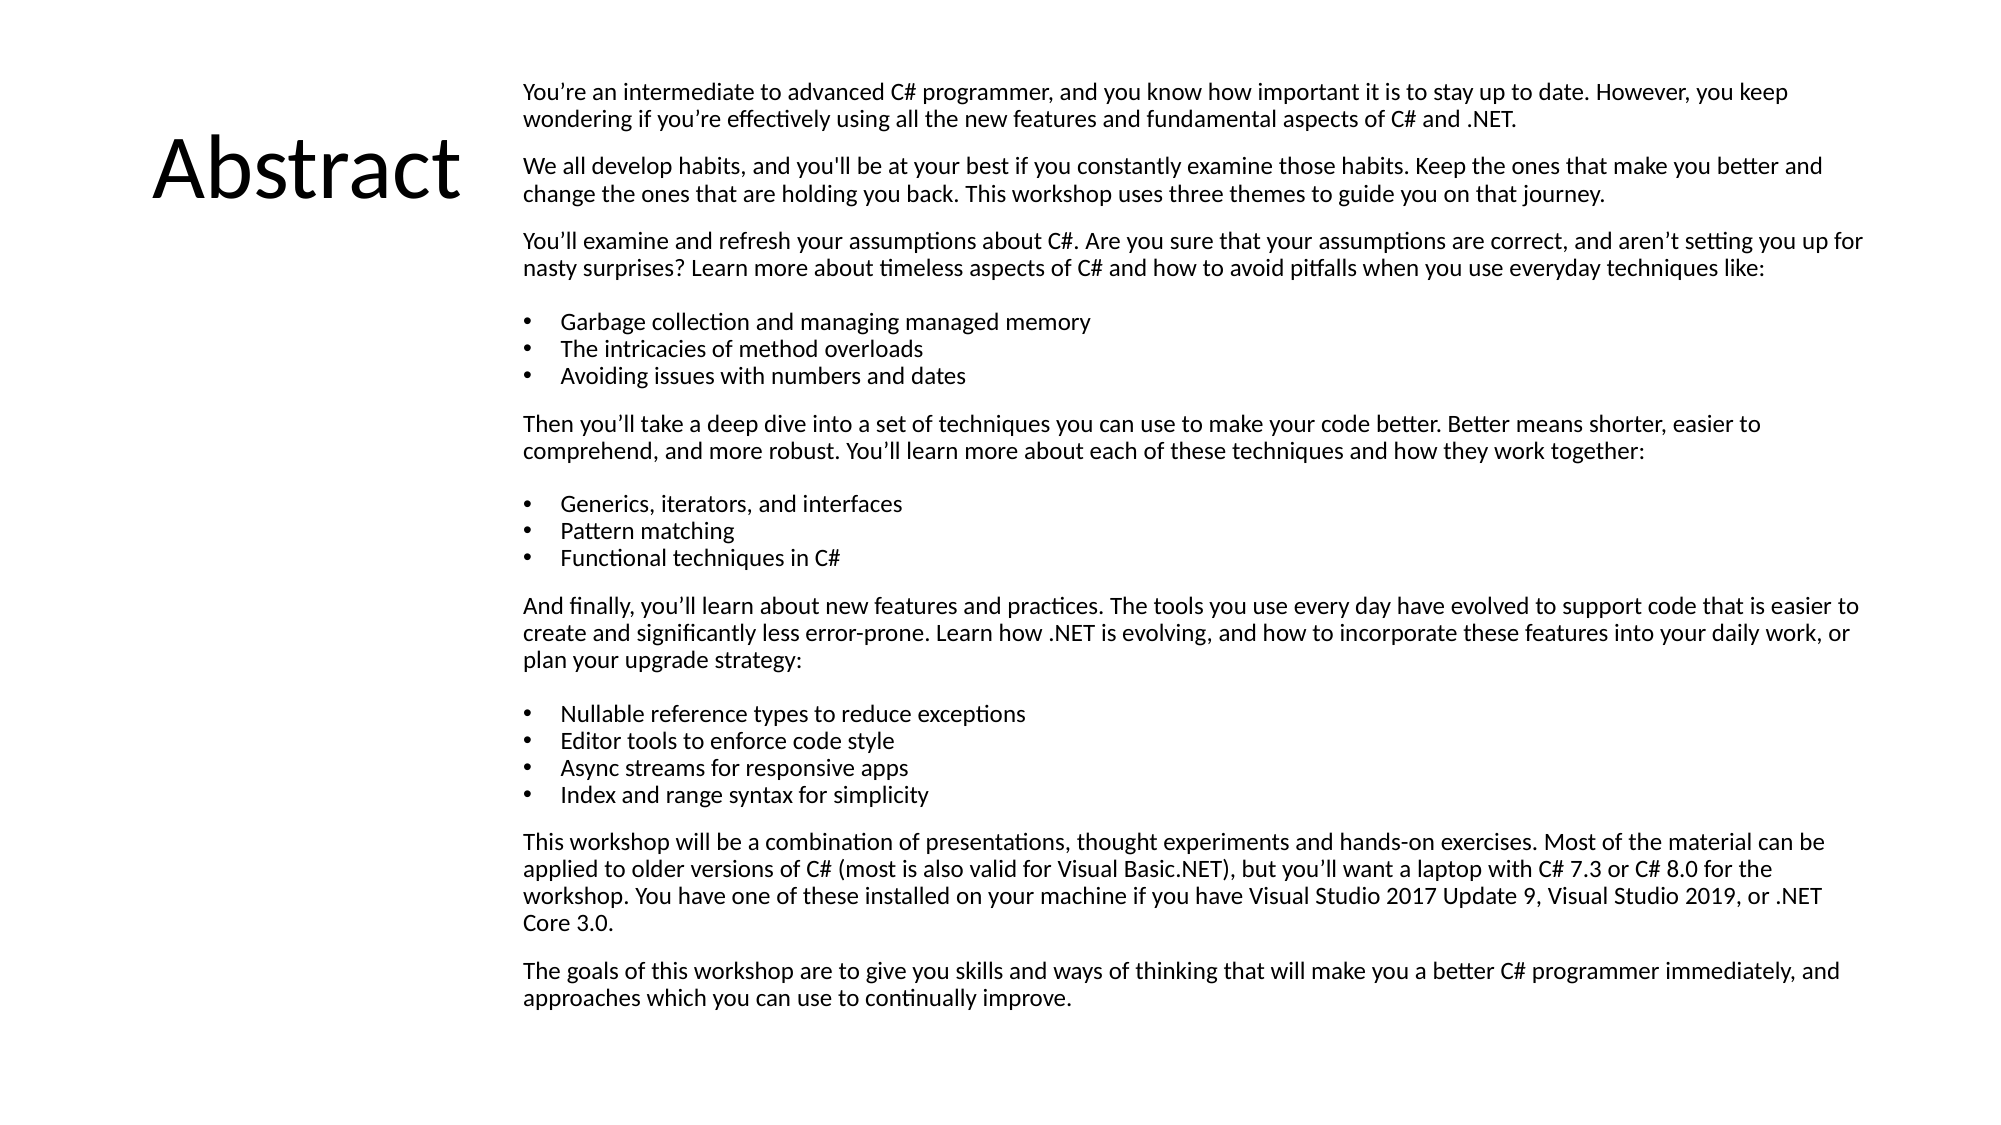

# Abstract
You’re an intermediate to advanced C# programmer, and you know how important it is to stay up to date. However, you keep wondering if you’re effectively using all the new features and fundamental aspects of C# and .NET.
We all develop habits, and you'll be at your best if you constantly examine those habits. Keep the ones that make you better and change the ones that are holding you back. This workshop uses three themes to guide you on that journey.
You’ll examine and refresh your assumptions about C#. Are you sure that your assumptions are correct, and aren’t setting you up for nasty surprises? Learn more about timeless aspects of C# and how to avoid pitfalls when you use everyday techniques like:

Garbage collection and managing managed memory
The intricacies of method overloads
Avoiding issues with numbers and dates
Then you’ll take a deep dive into a set of techniques you can use to make your code better. Better means shorter, easier to comprehend, and more robust. You’ll learn more about each of these techniques and how they work together:

Generics, iterators, and interfaces
Pattern matching
Functional techniques in C#
And finally, you’ll learn about new features and practices. The tools you use every day have evolved to support code that is easier to create and significantly less error-prone. Learn how .NET is evolving, and how to incorporate these features into your daily work, or plan your upgrade strategy:

Nullable reference types to reduce exceptions
Editor tools to enforce code style
Async streams for responsive apps
Index and range syntax for simplicity
This workshop will be a combination of presentations, thought experiments and hands-on exercises. Most of the material can be applied to older versions of C# (most is also valid for Visual Basic.NET), but you’ll want a laptop with C# 7.3 or C# 8.0 for the workshop. You have one of these installed on your machine if you have Visual Studio 2017 Update 9, Visual Studio 2019, or .NET Core 3.0.
The goals of this workshop are to give you skills and ways of thinking that will make you a better C# programmer immediately, and approaches which you can use to continually improve.